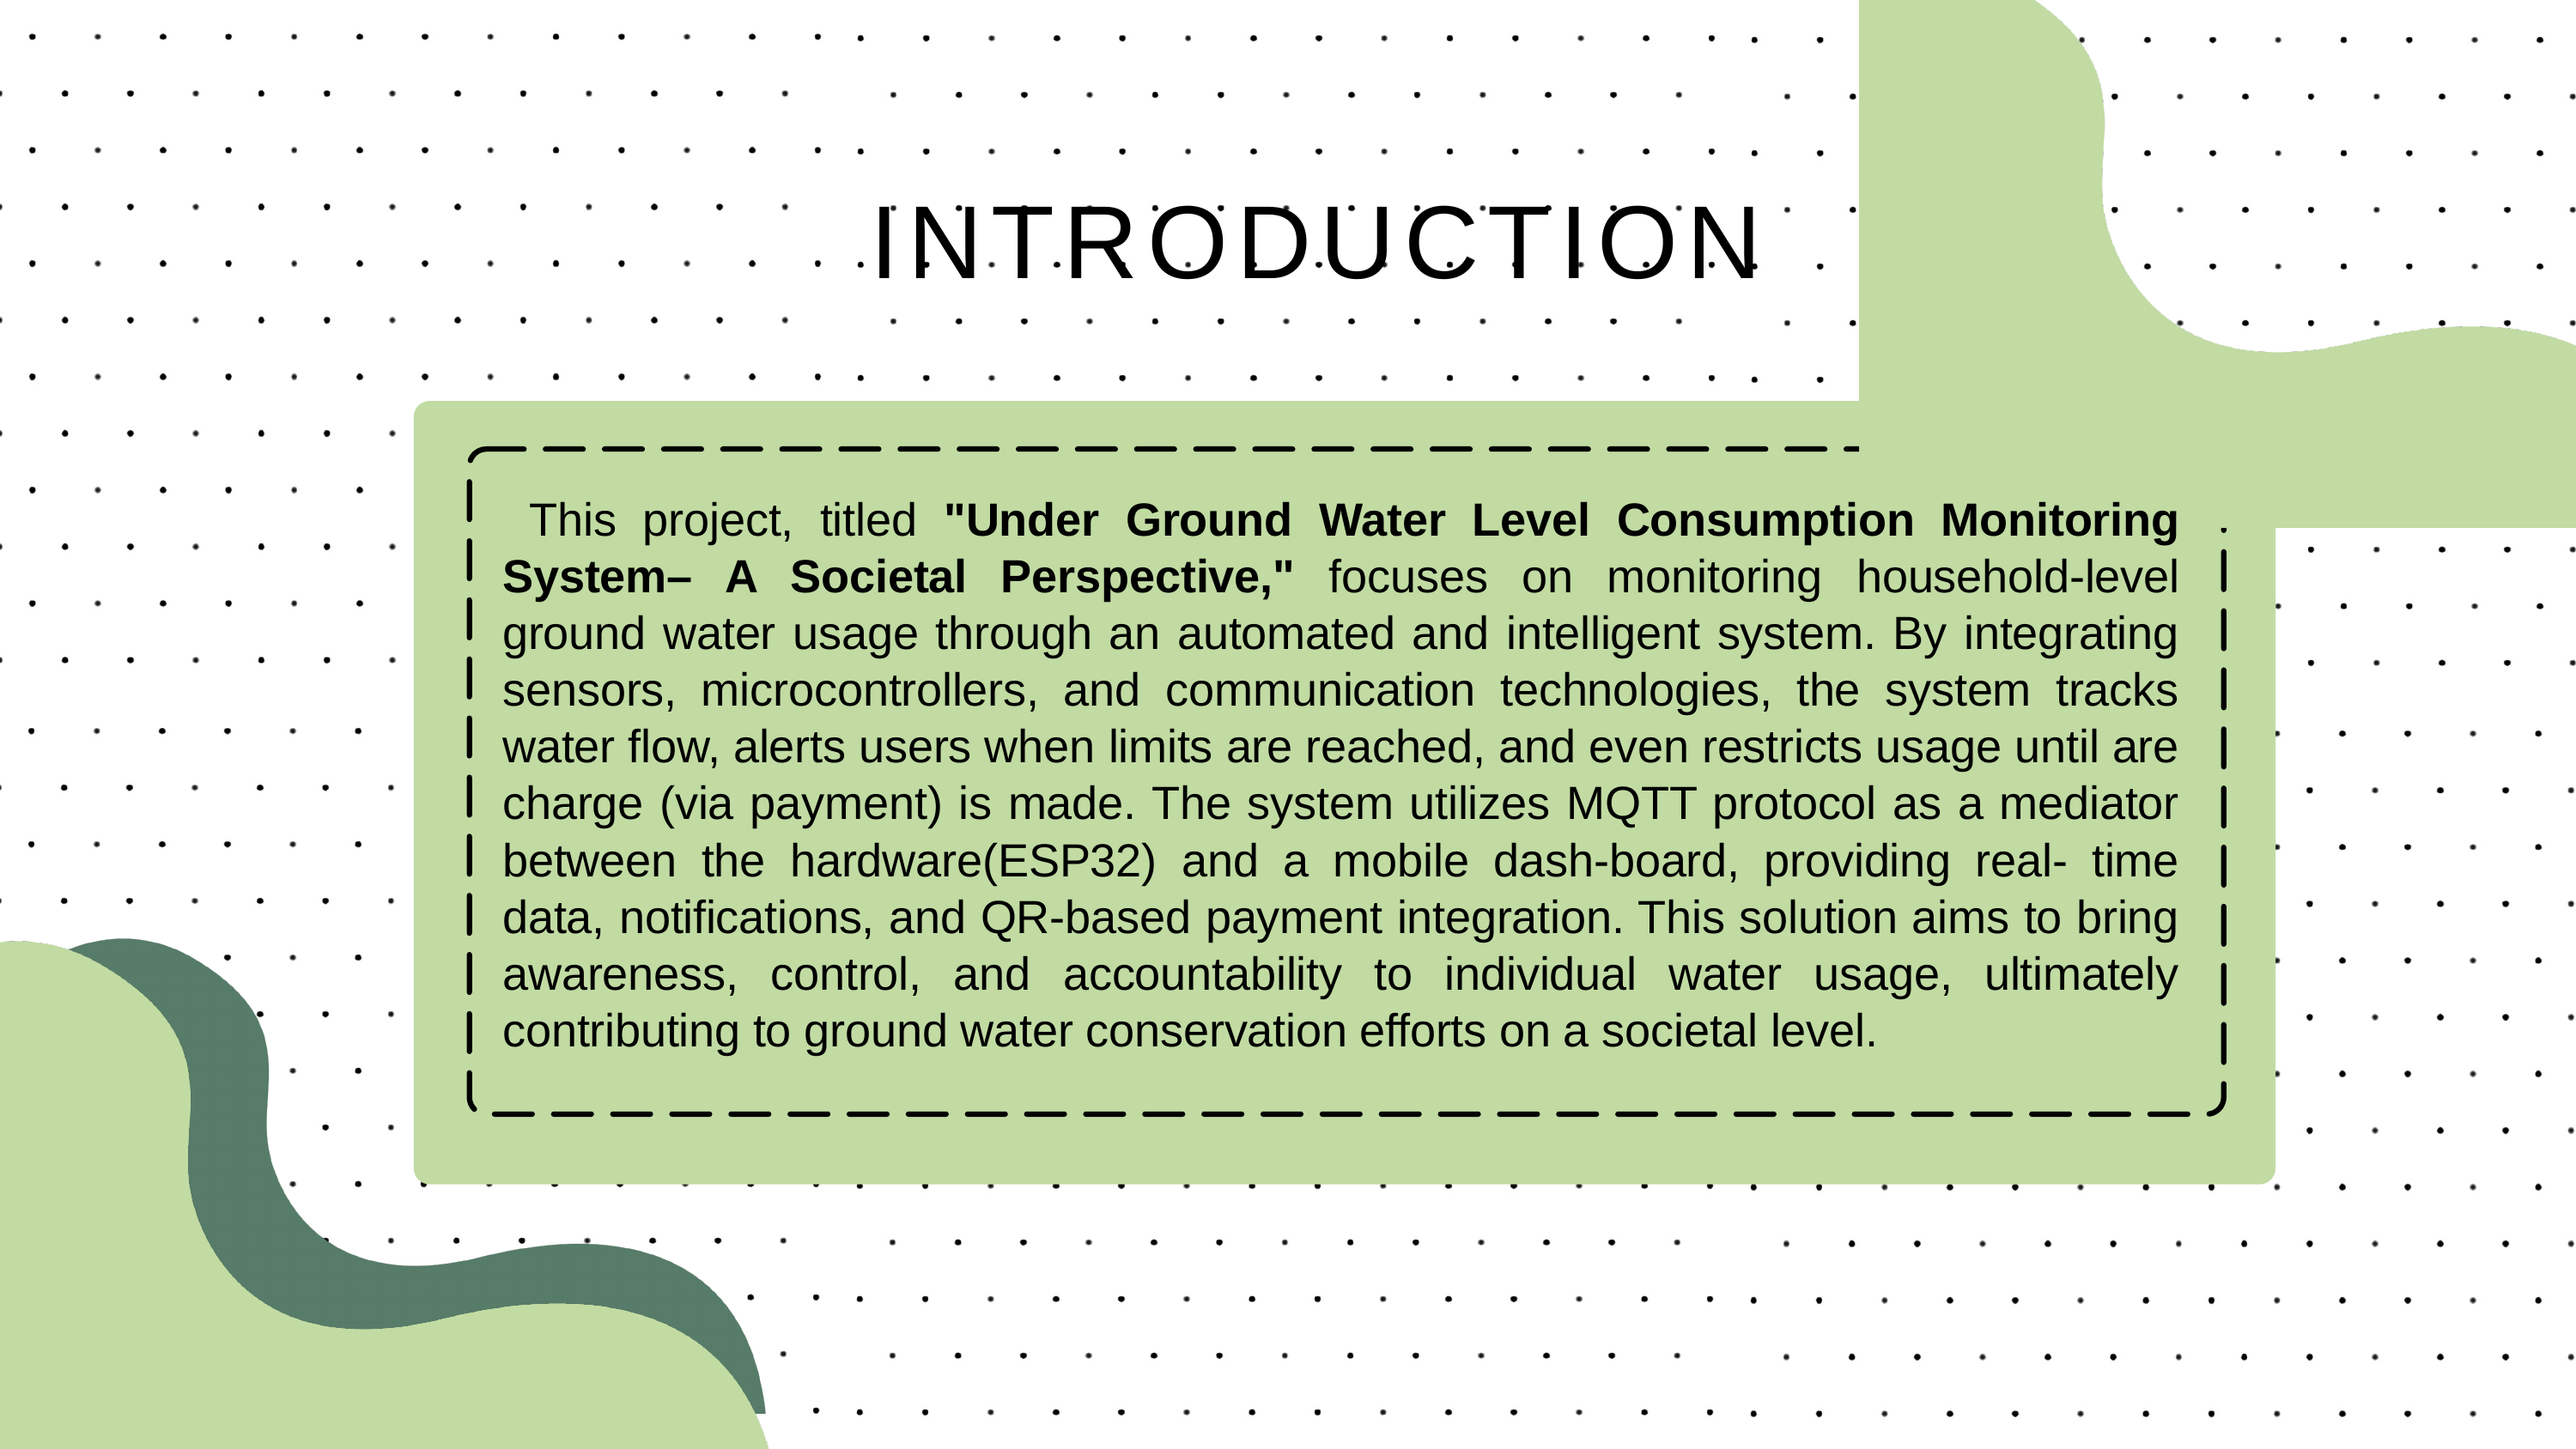

INTRODUCTION

 This project, titled "Under Ground Water Level Consumption Monitoring System– A Societal Perspective," focuses on monitoring household-level ground water usage through an automated and intelligent system. By integrating sensors, microcontrollers, and communication technologies, the system tracks water flow, alerts users when limits are reached, and even restricts usage until are charge (via payment) is made. The system utilizes MQTT protocol as a mediator between the hardware(ESP32) and a mobile dash-board, providing real- time data, notifications, and QR-based payment integration. This solution aims to bring awareness, control, and accountability to individual water usage, ultimately contributing to ground water conservation efforts on a societal level.